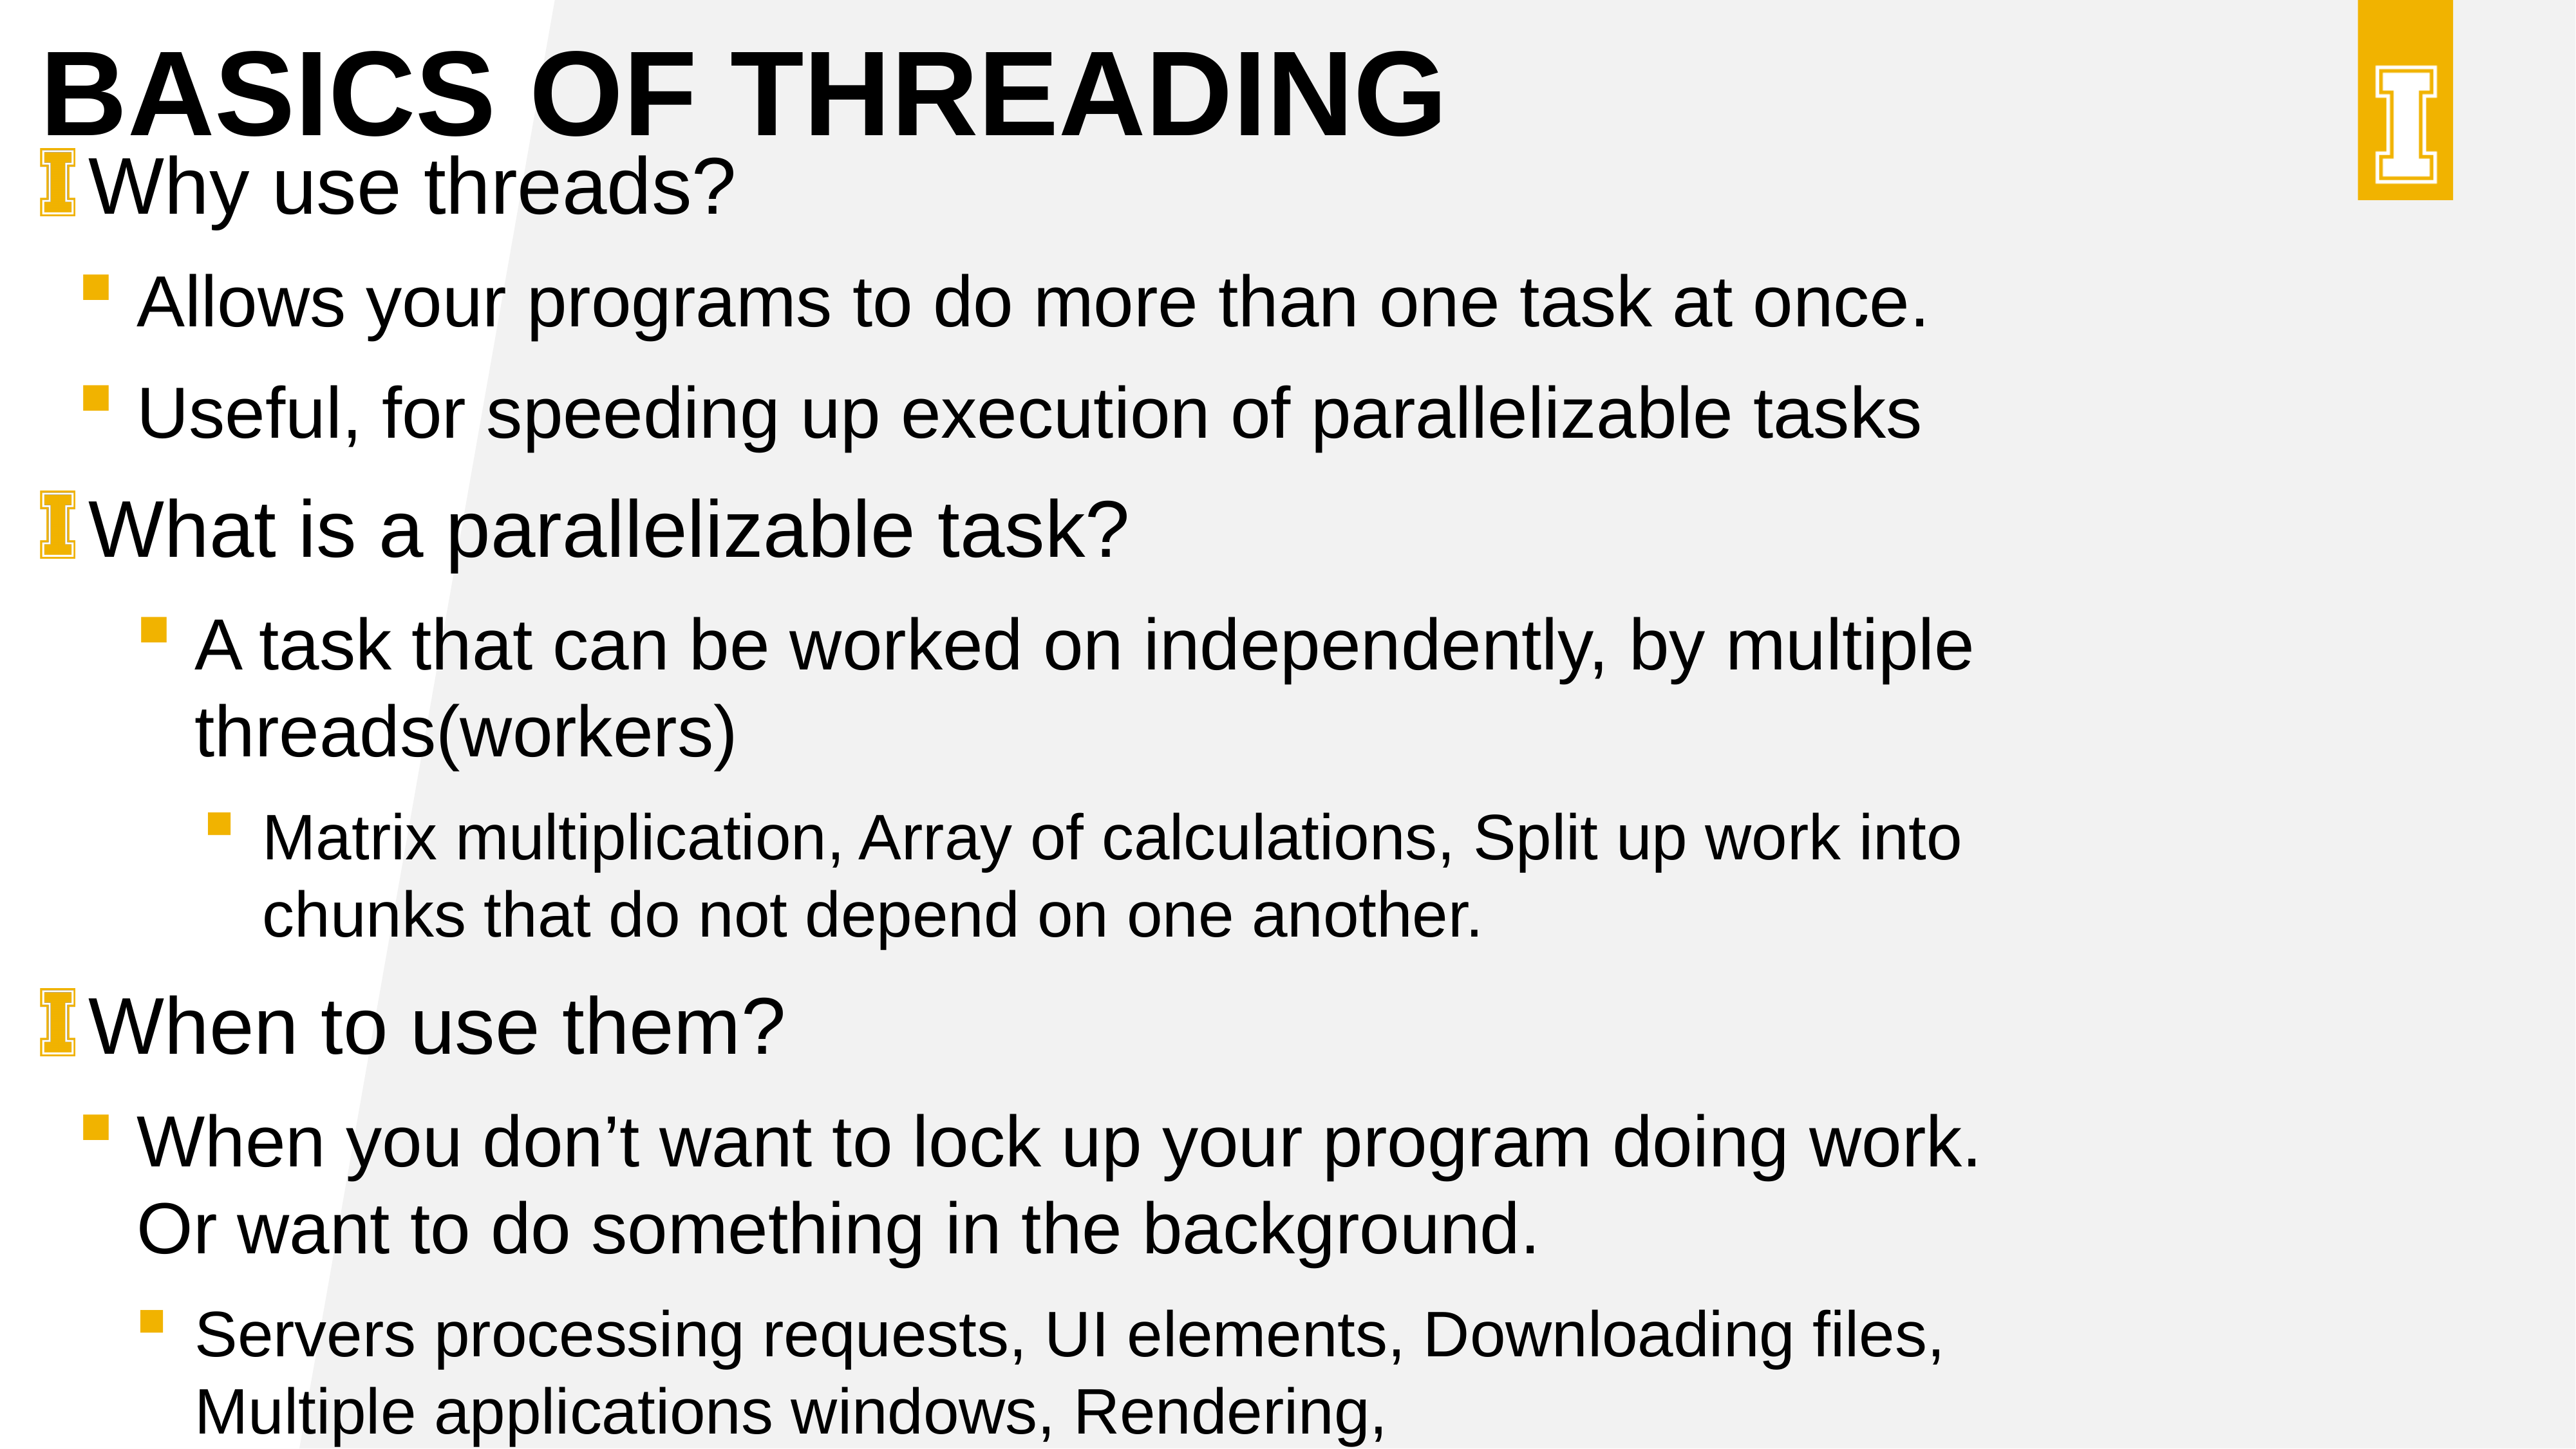

# Basics of Threading
Why use threads?
Allows your programs to do more than one task at once.
Useful, for speeding up execution of parallelizable tasks
What is a parallelizable task?
A task that can be worked on independently, by multiple threads(workers)
Matrix multiplication, Array of calculations, Split up work into chunks that do not depend on one another.
When to use them?
When you don’t want to lock up your program doing work. Or want to do something in the background.
Servers processing requests, UI elements, Downloading files, Multiple applications windows, Rendering,